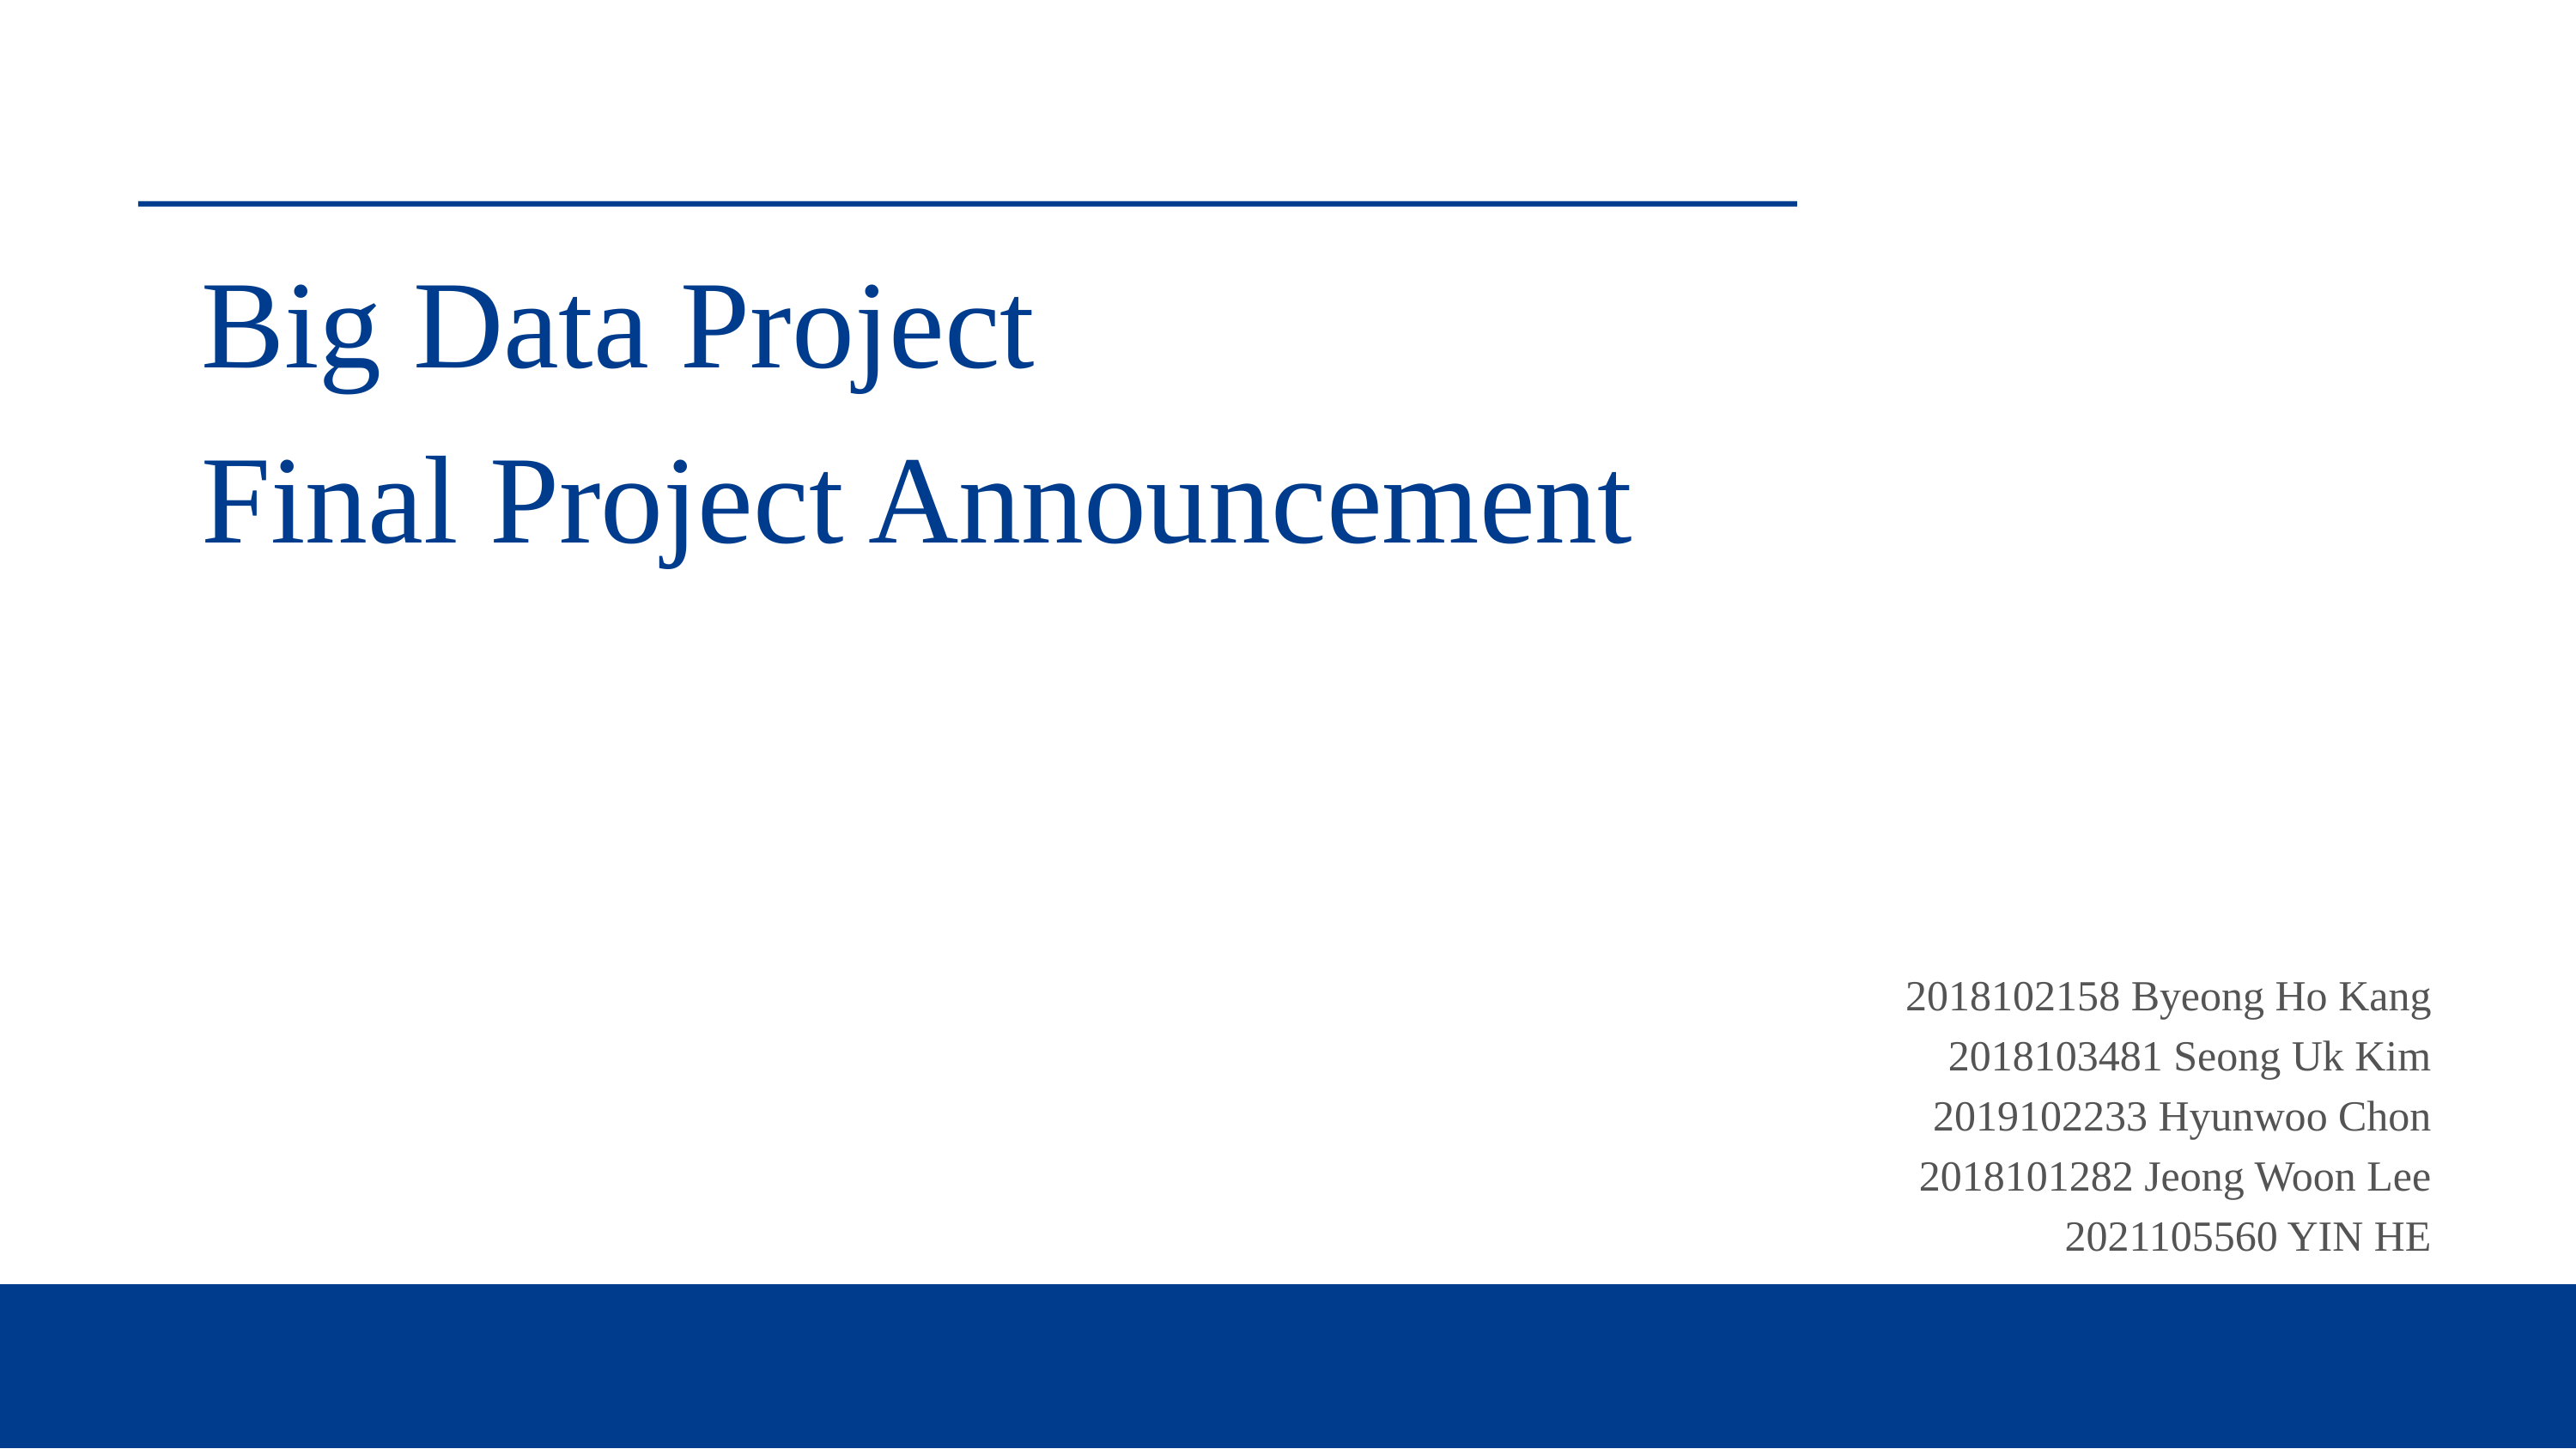

Big Data Project
Final Project Announcement
2018102158 Byeong Ho Kang
2018103481 Seong Uk Kim
2019102233 Hyunwoo Chon
2018101282 Jeong Woon Lee
2021105560 YIN HE